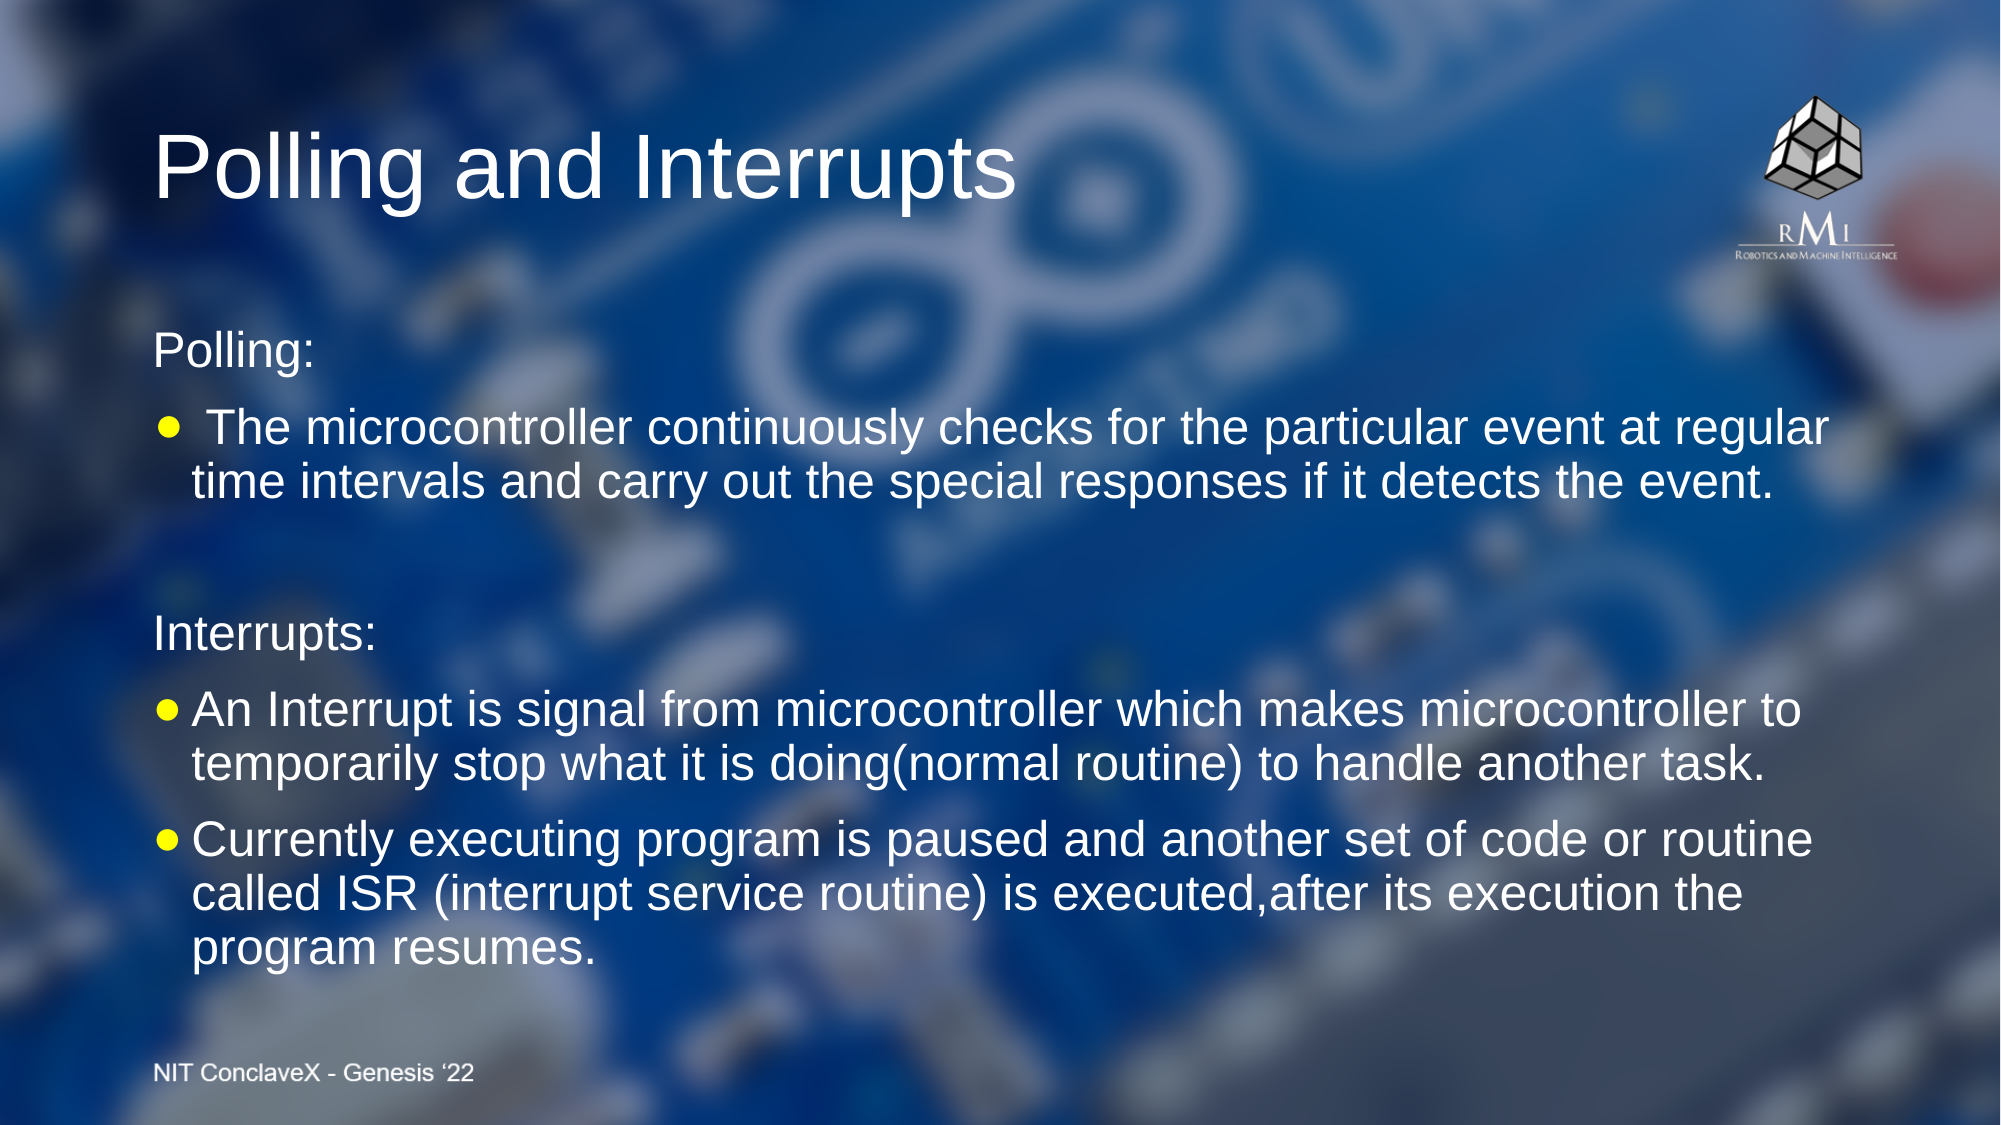

# Polling and Interrupts
Polling:
 The microcontroller continuously checks for the particular event at regular time intervals and carry out the special responses if it detects the event.

Interrupts:
An Interrupt is signal from microcontroller which makes microcontroller to temporarily stop what it is doing(normal routine) to handle another task.
Currently executing program is paused and another set of code or routine called ISR (interrupt service routine) is executed,after its execution the program resumes.